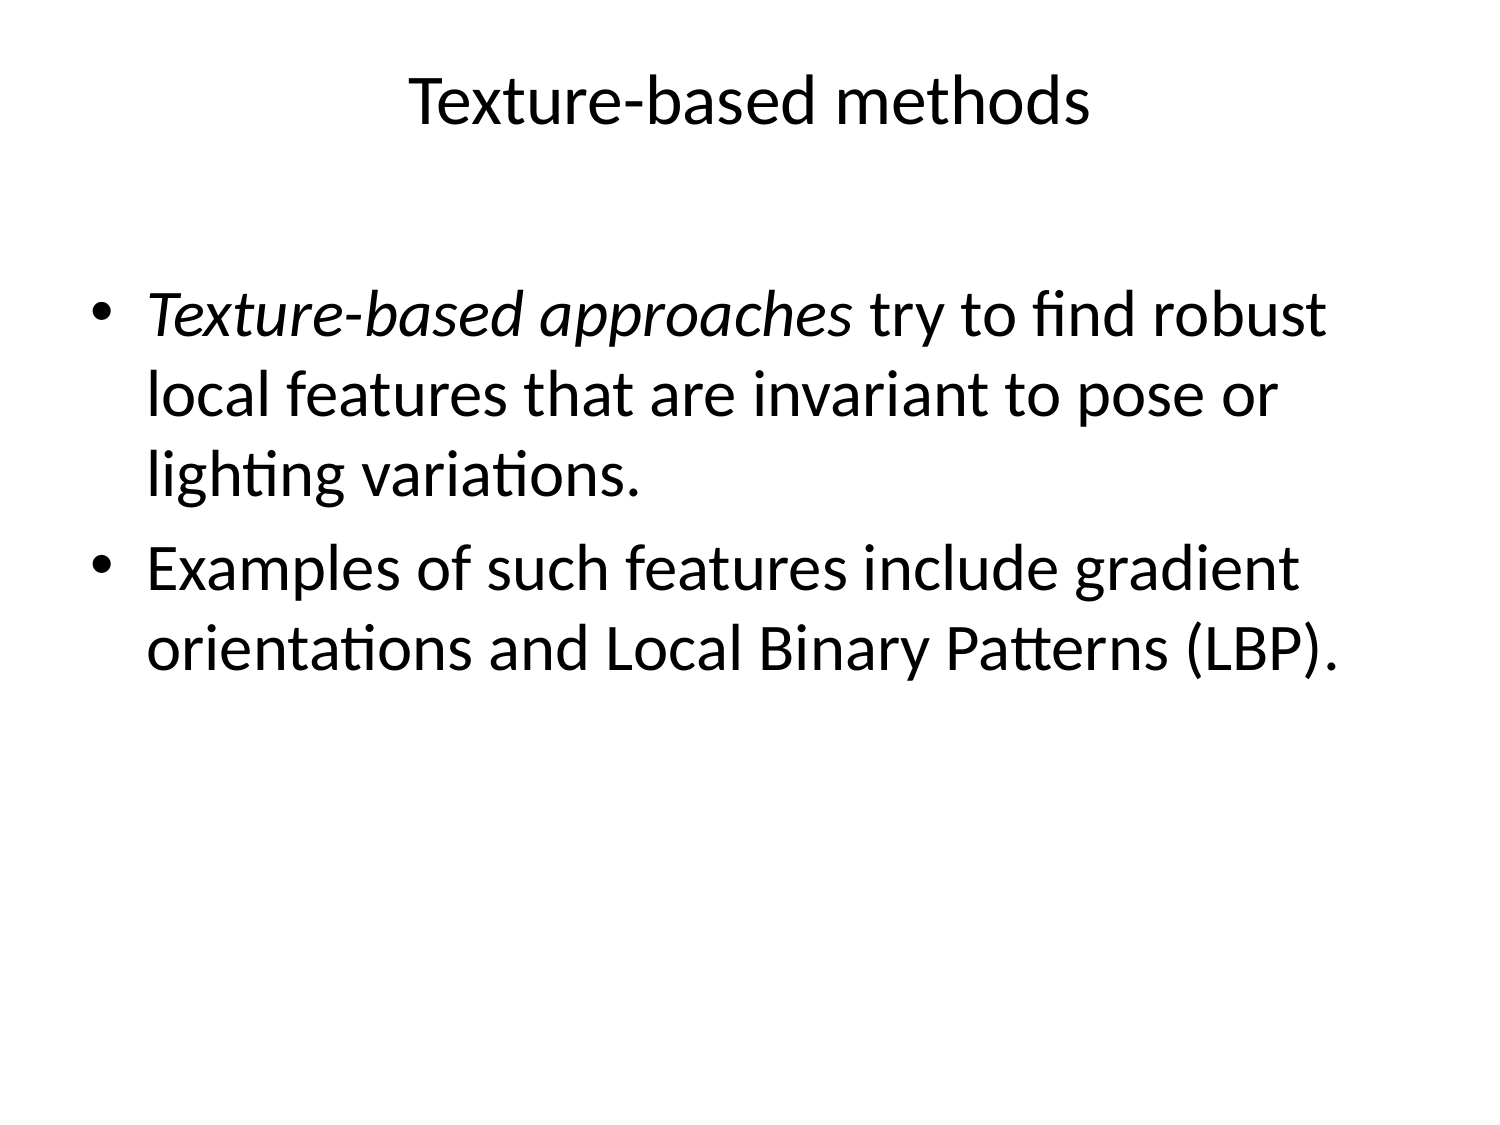

# Texture-based methods
Texture-based approaches try to find robust local features that are invariant to pose or lighting variations.
Examples of such features include gradient orientations and Local Binary Patterns (LBP).